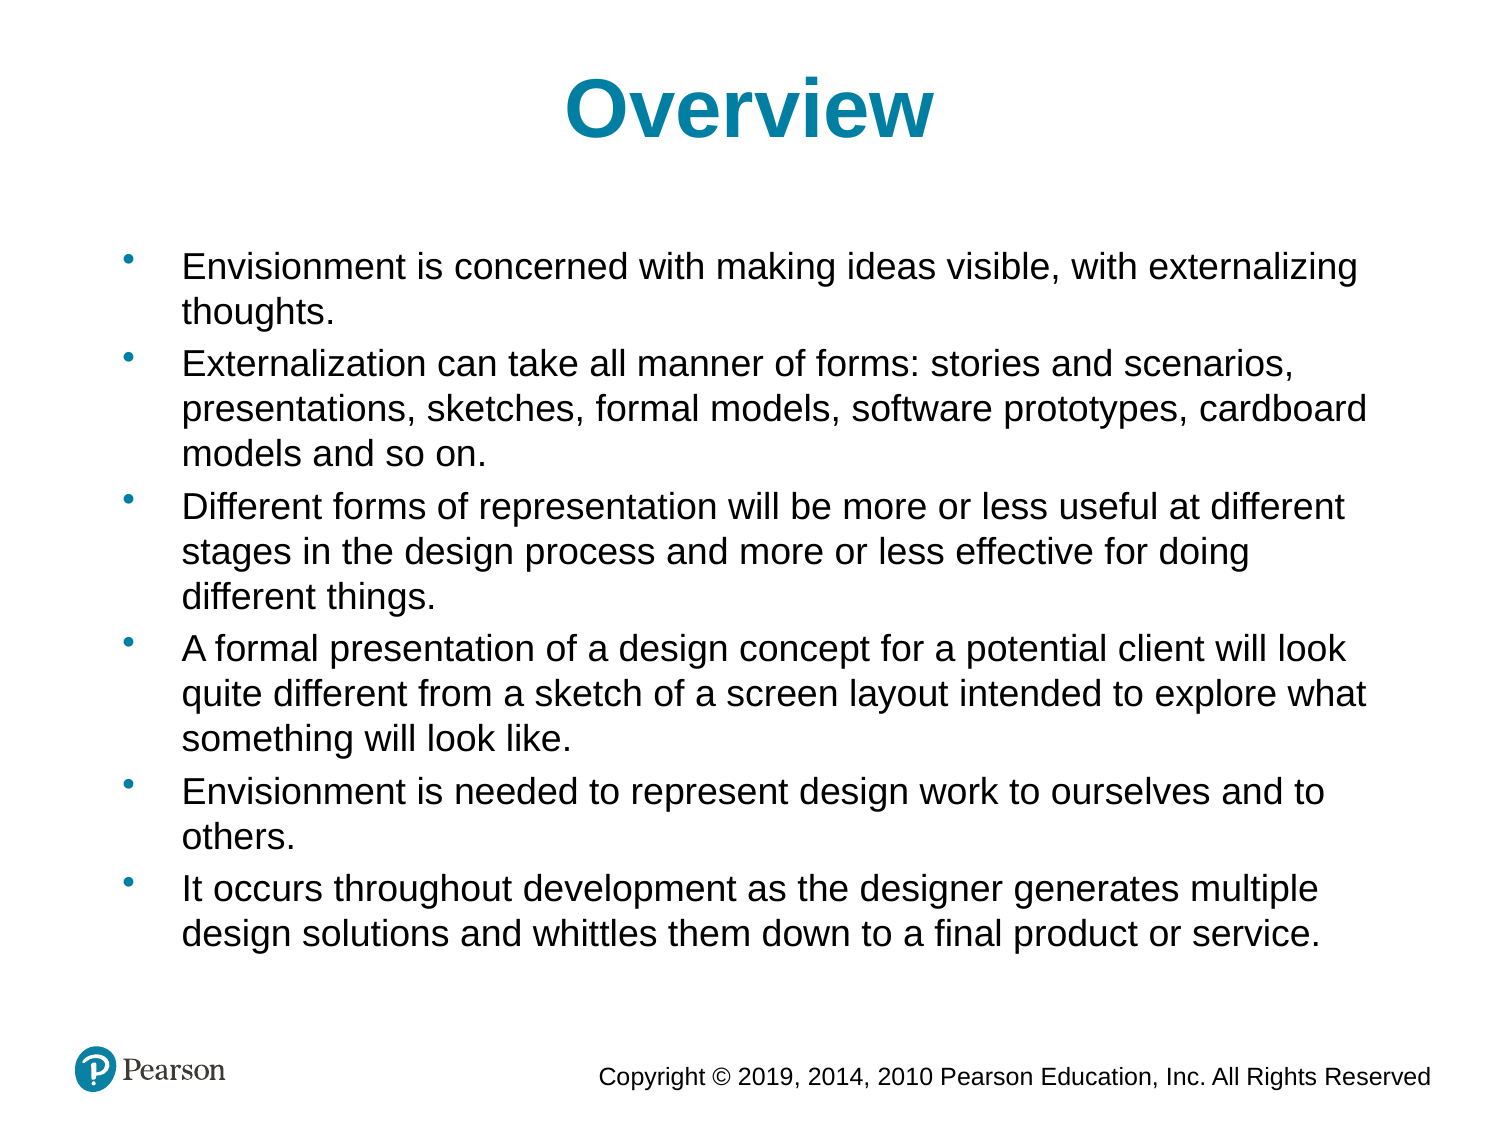

Overview
Envisionment is concerned with making ideas visible, with externalizing thoughts.
Externalization can take all manner of forms: stories and scenarios, presentations, sketches, formal models, software prototypes, cardboard models and so on.
Different forms of representation will be more or less useful at different stages in the design process and more or less effective for doing different things.
A formal presentation of a design concept for a potential client will look quite different from a sketch of a screen layout intended to explore what something will look like.
Envisionment is needed to represent design work to ourselves and to others.
It occurs throughout development as the designer generates multiple design solutions and whittles them down to a final product or service.